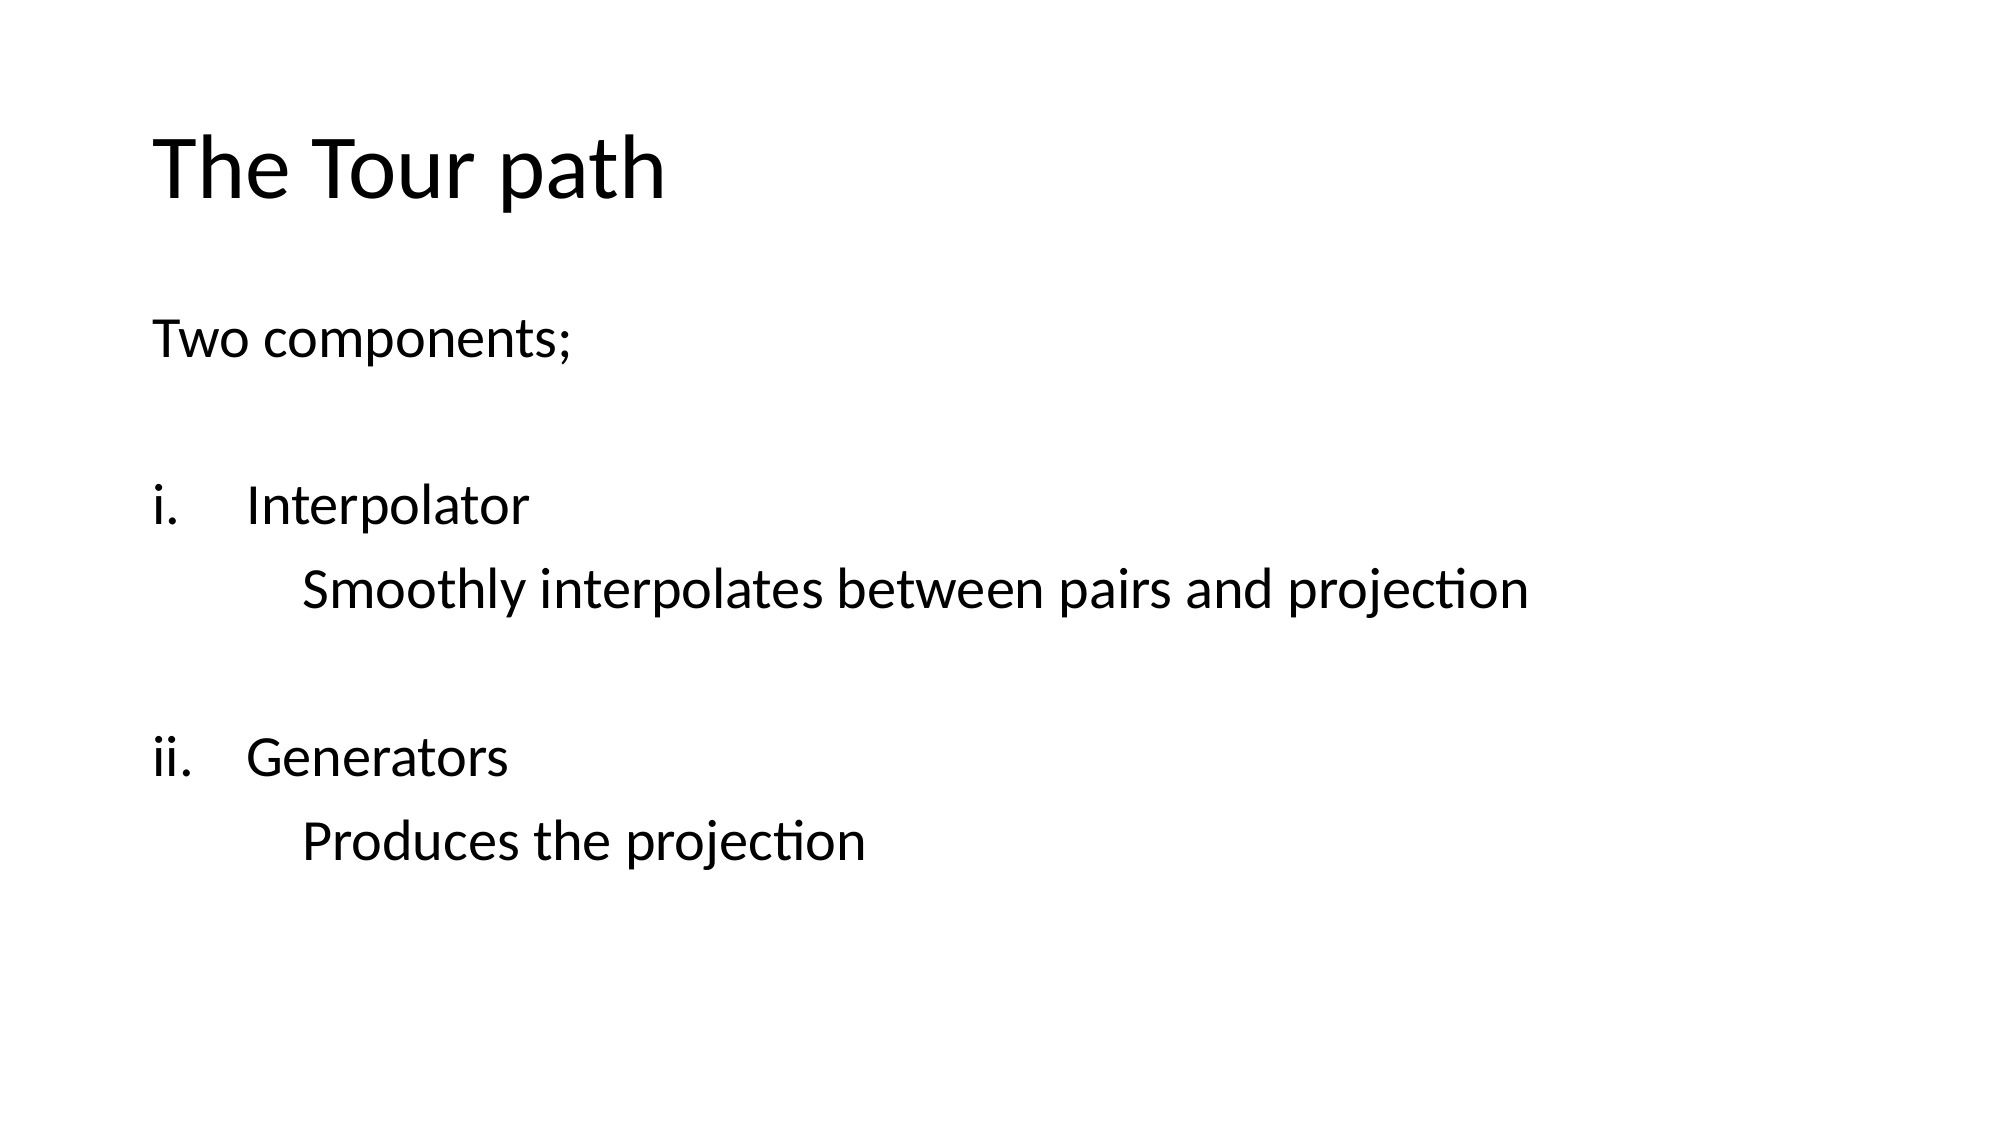

# The Tour path
Two components;

Interpolator
	Smoothly interpolates between pairs and projection

Generators
	Produces the projection